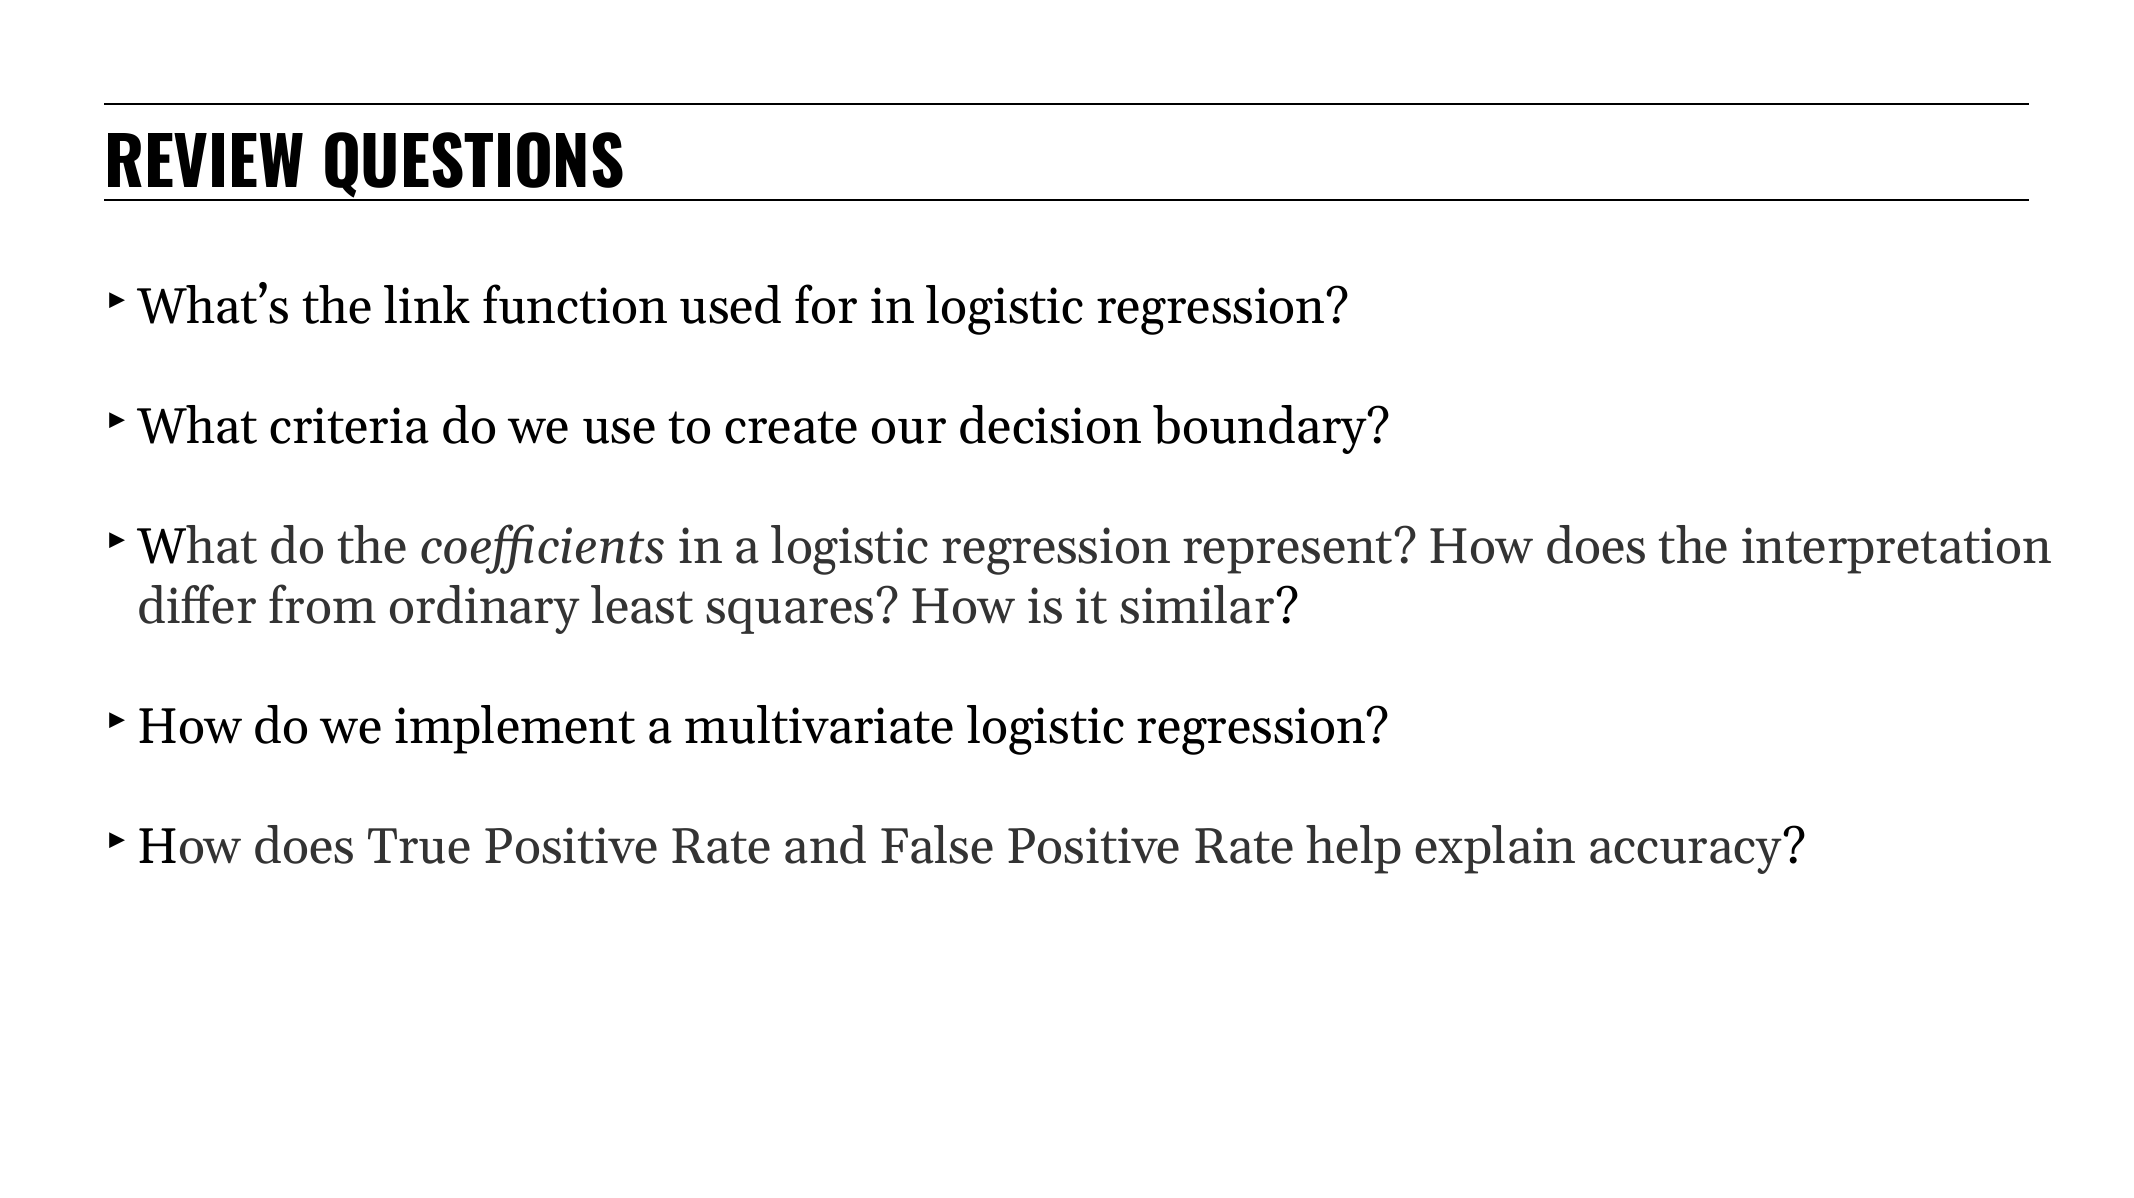

REVIEW QUESTIONS

What’s the link function used for in logistic regression?

What criteria do we use to create our decision boundary?

What do the coefficients in a logistic regression represent? How does the interpretation differ from ordinary least squares? How is it similar?

How do we implement a multivariate logistic regression?

How does True Positive Rate and False Positive Rate help explain accuracy?